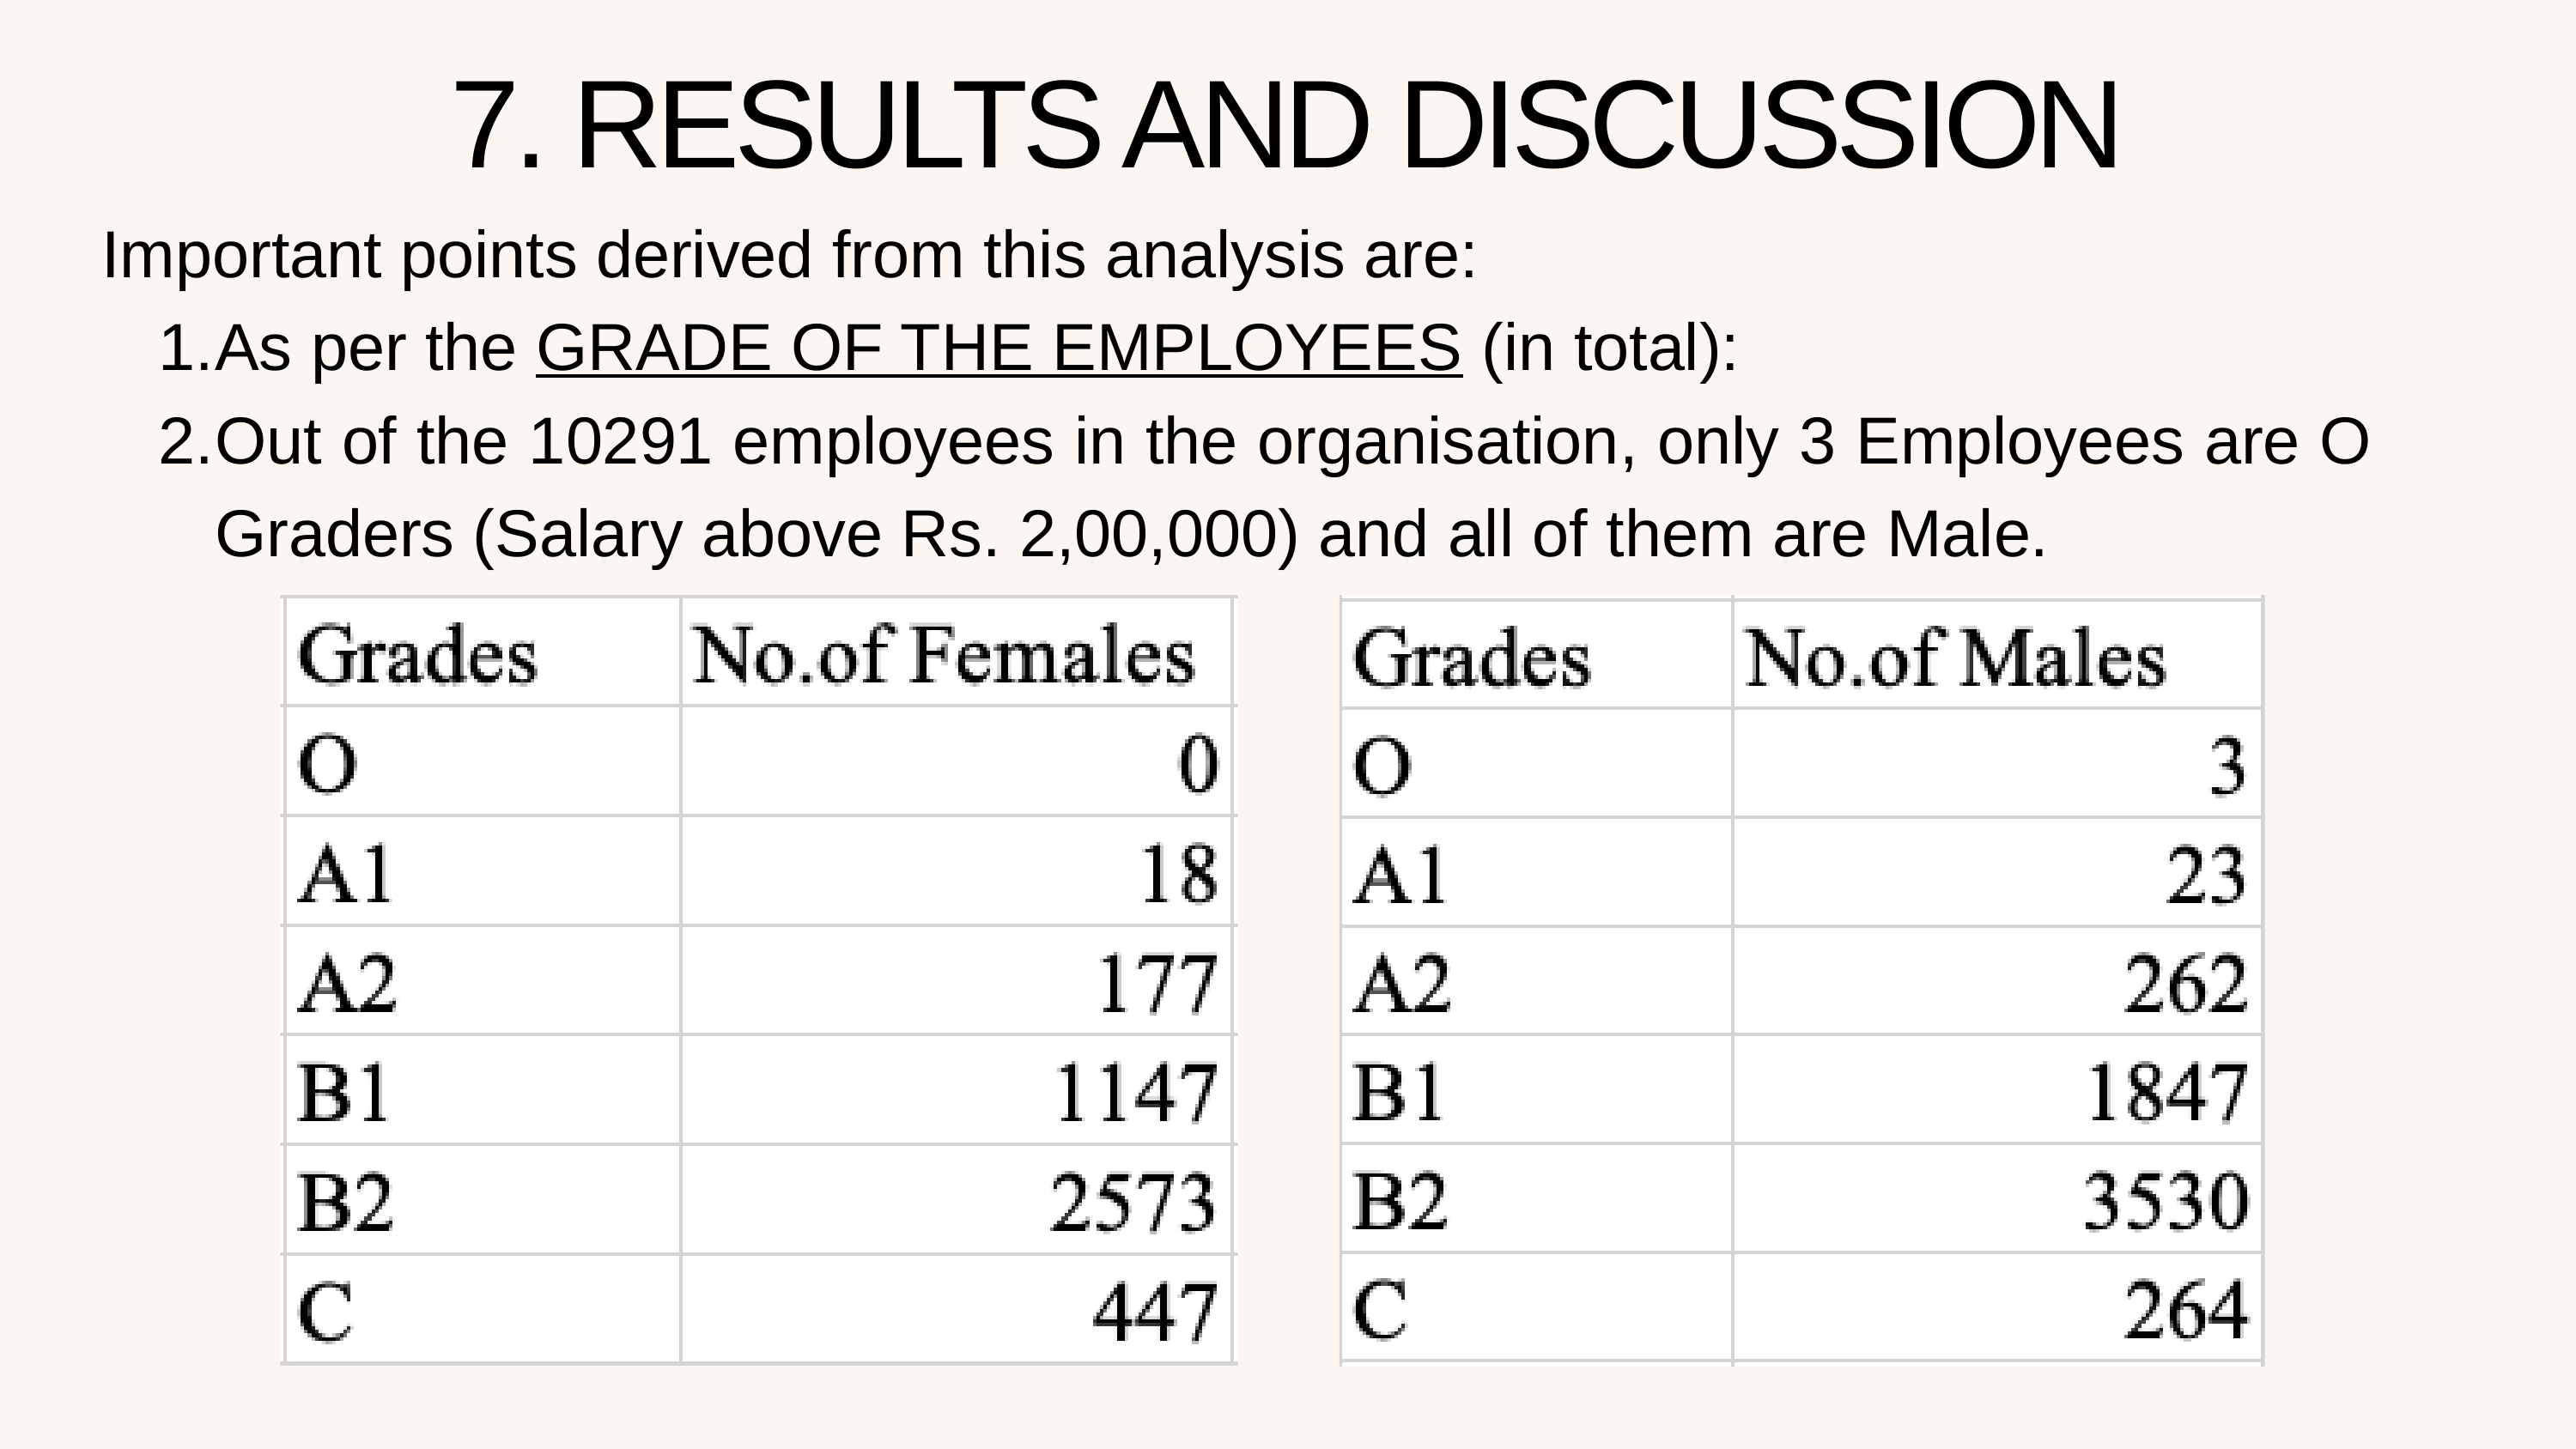

7. RESULTS AND DISCUSSION
Important points derived from this analysis are:
As per the GRADE OF THE EMPLOYEES (in total):
Out of the 10291 employees in the organisation, only 3 Employees are O Graders (Salary above Rs. 2,00,000) and all of them are Male.